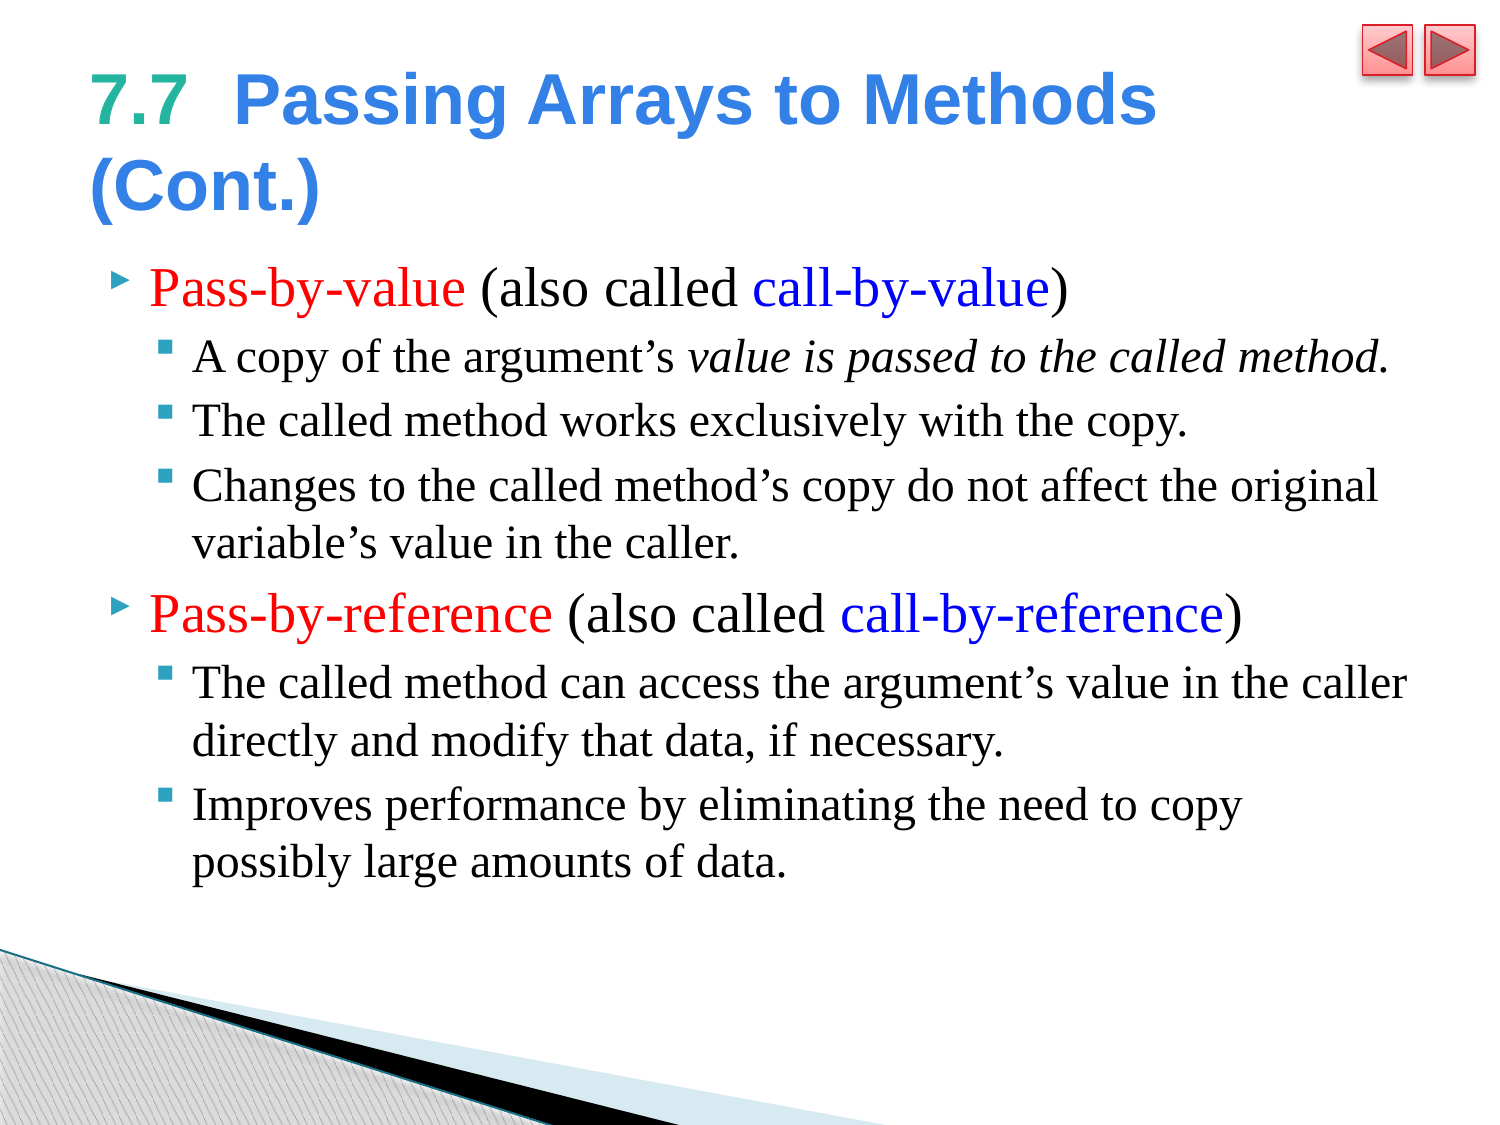

# 7.7  	Passing Arrays to Methods (Cont.)
Pass-by-value (also called call-by-value)
A copy of the argument’s value is passed to the called method.
The called method works exclusively with the copy.
Changes to the called method’s copy do not affect the original variable’s value in the caller.
Pass-by-reference (also called call-by-reference)
The called method can access the argument’s value in the caller directly and modify that data, if necessary.
Improves performance by eliminating the need to copy possibly large amounts of data.